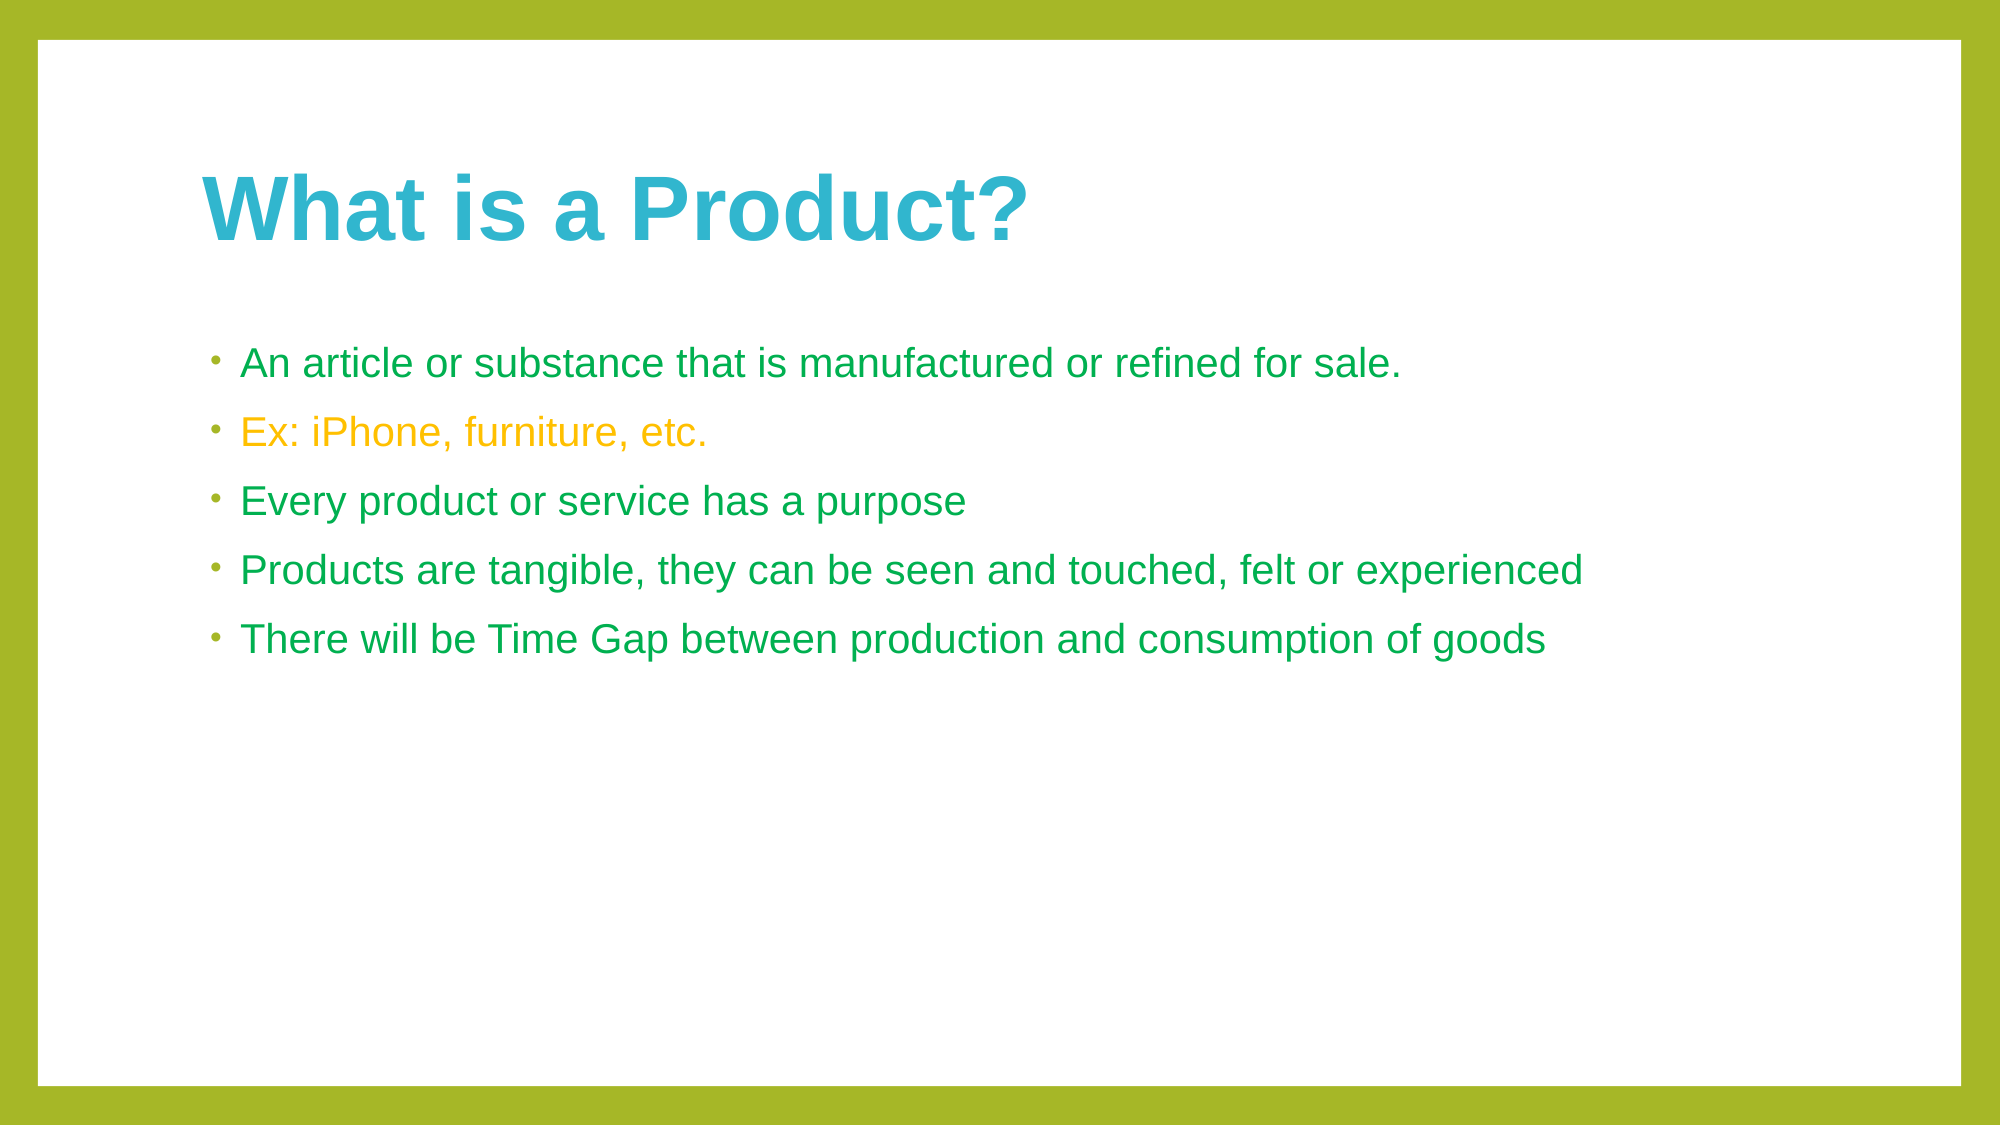

# What is a Product?
An article or substance that is manufactured or refined for sale.
Ex: iPhone, furniture, etc.
Every product or service has a purpose
Products are tangible, they can be seen and touched, felt or experienced
There will be Time Gap between production and consumption of goods